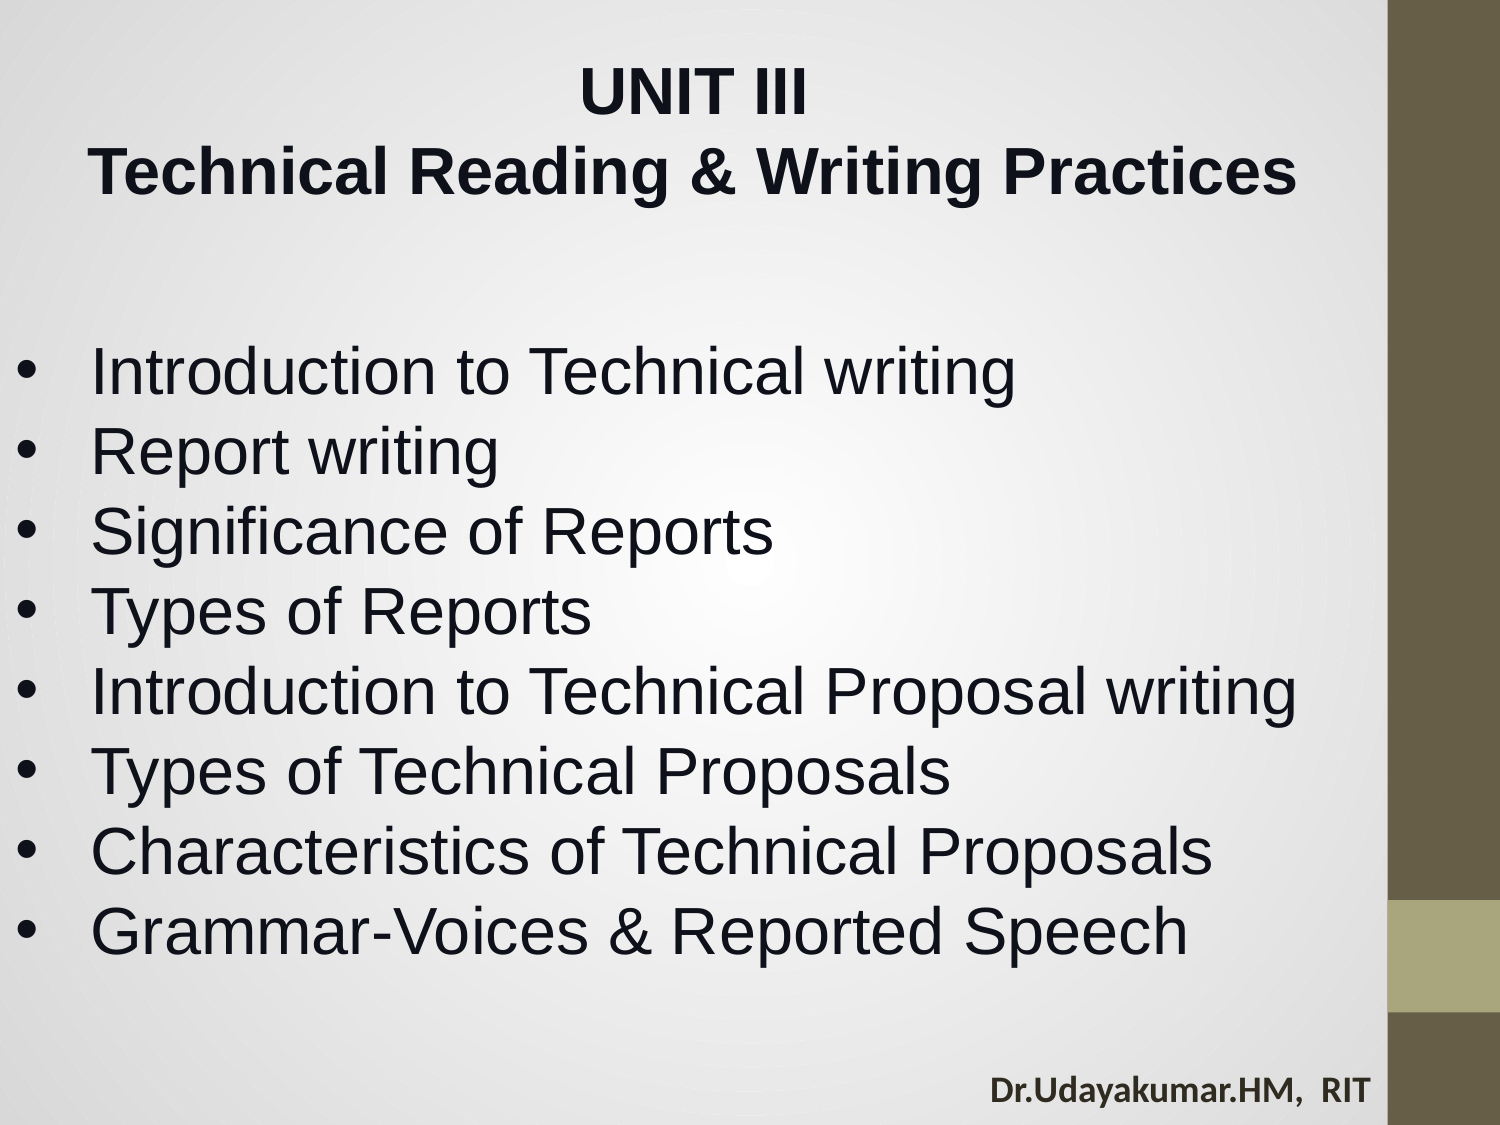

UNIT III
Technical Reading & Writing Practices

Introduction to Technical writing
Report writing
Significance of Reports
Types of Reports
Introduction to Technical Proposal writing
Types of Technical Proposals
Characteristics of Technical Proposals
Grammar-Voices & Reported Speech

Dr.Udayakumar.HM,  RIT